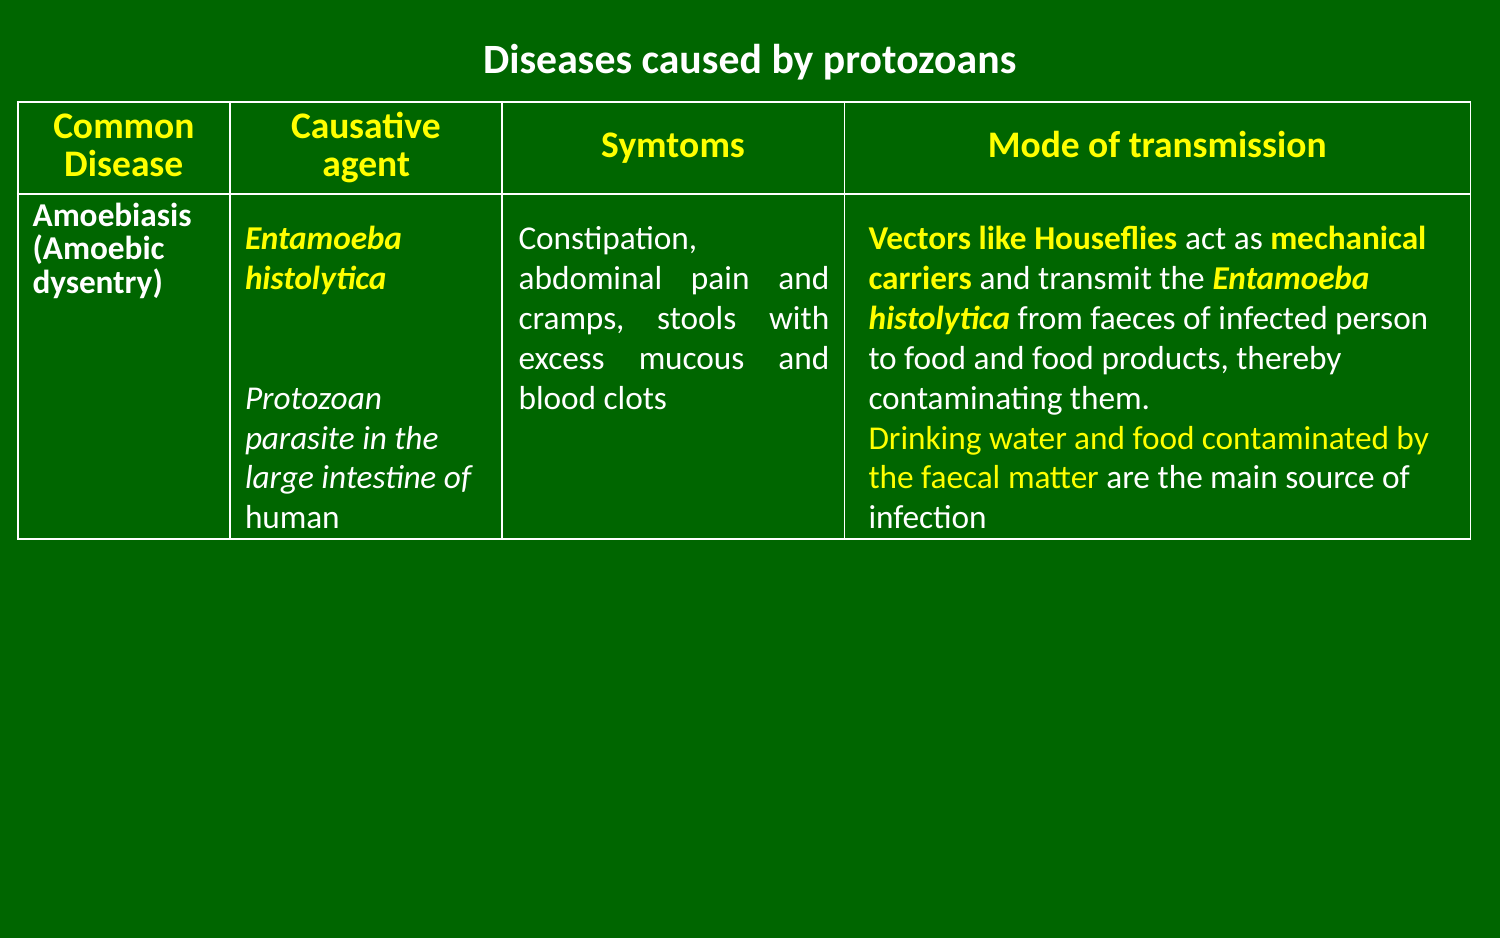

# Diseases caused by protozoans
| Common Disease | Causative agent | Symtoms | Mode of transmission |
| --- | --- | --- | --- |
| Amoebiasis (Amoebic dysentry) |  |  |  |
Entamoeba histolytica

Protozoan parasite in the large intestine of human
Constipation, abdominal pain and cramps, stools with excess mucous and blood clots
Vectors like Houseflies act as mechanical carriers and transmit the Entamoeba histolytica from faeces of infected person to food and food products, thereby contaminating them.
Drinking water and food contaminated by the faecal matter are the main source of infection